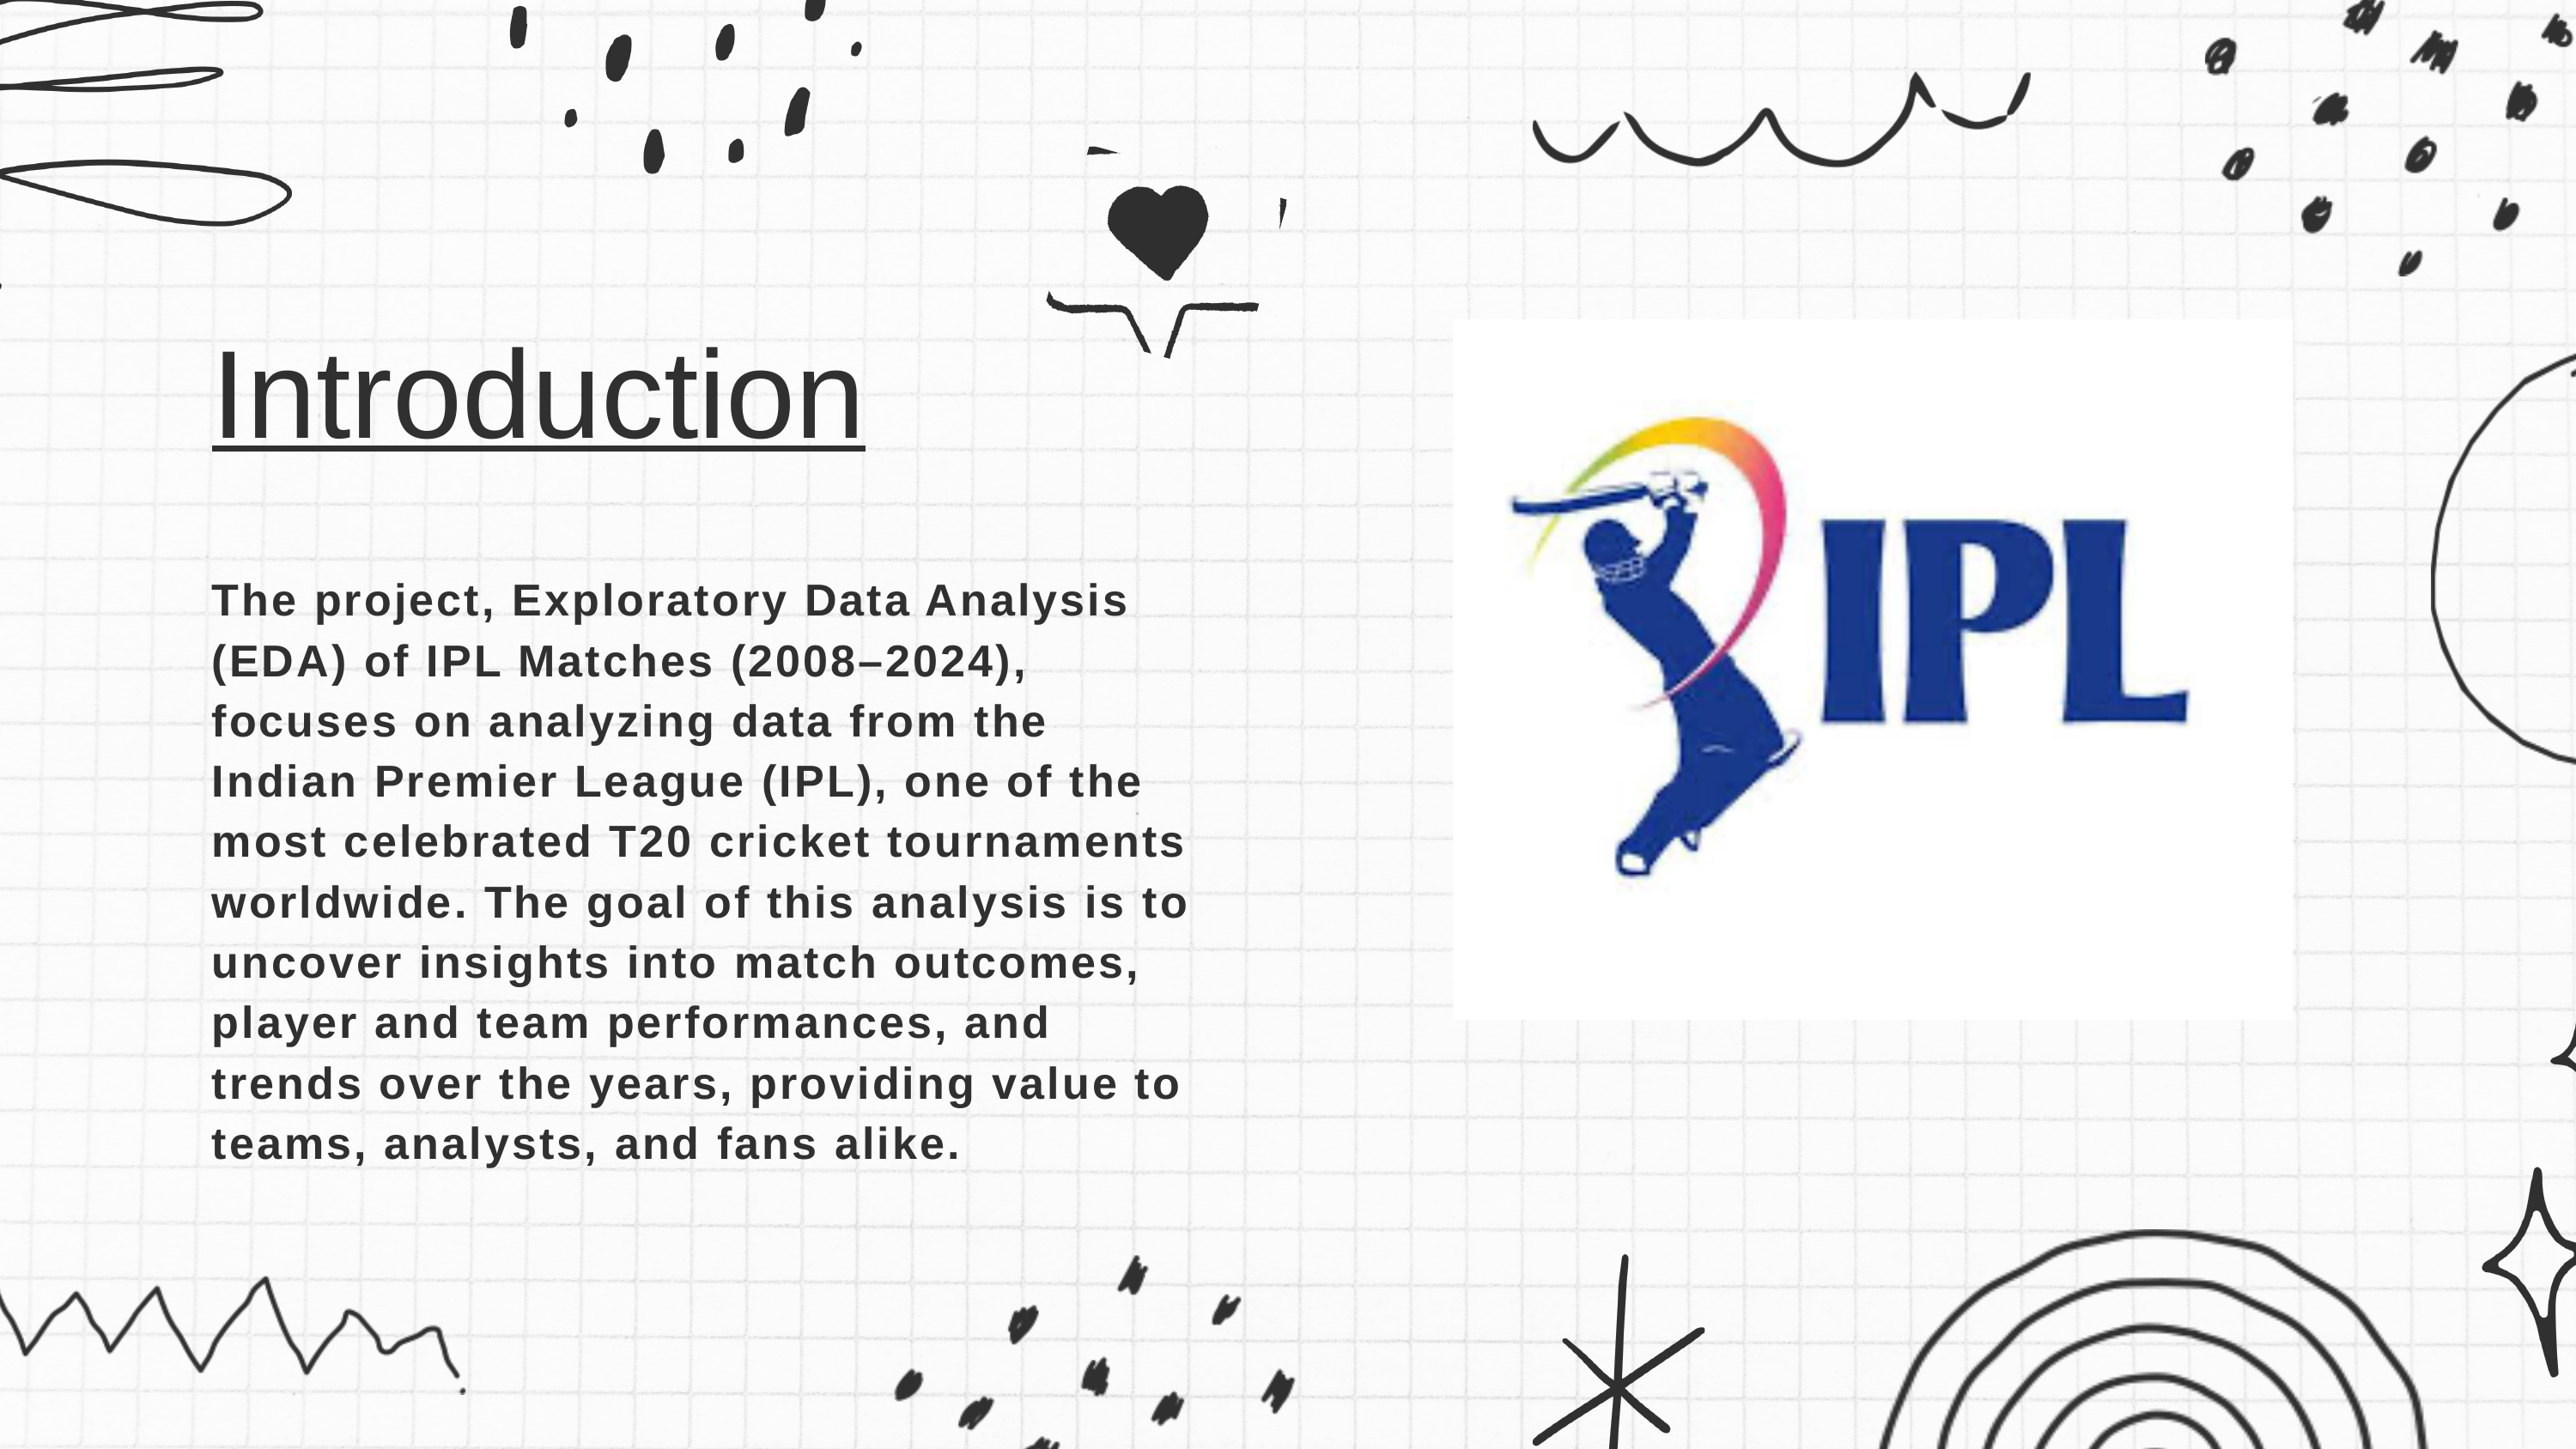

Introduction

The project, Exploratory Data Analysis (EDA) of IPL Matches (2008–2024), focuses on analyzing data from the Indian Premier League (IPL), one of the most celebrated T20 cricket tournaments worldwide. The goal of this analysis is to uncover insights into match outcomes, player and team performances, and trends over the years, providing value to teams, analysts, and fans alike.